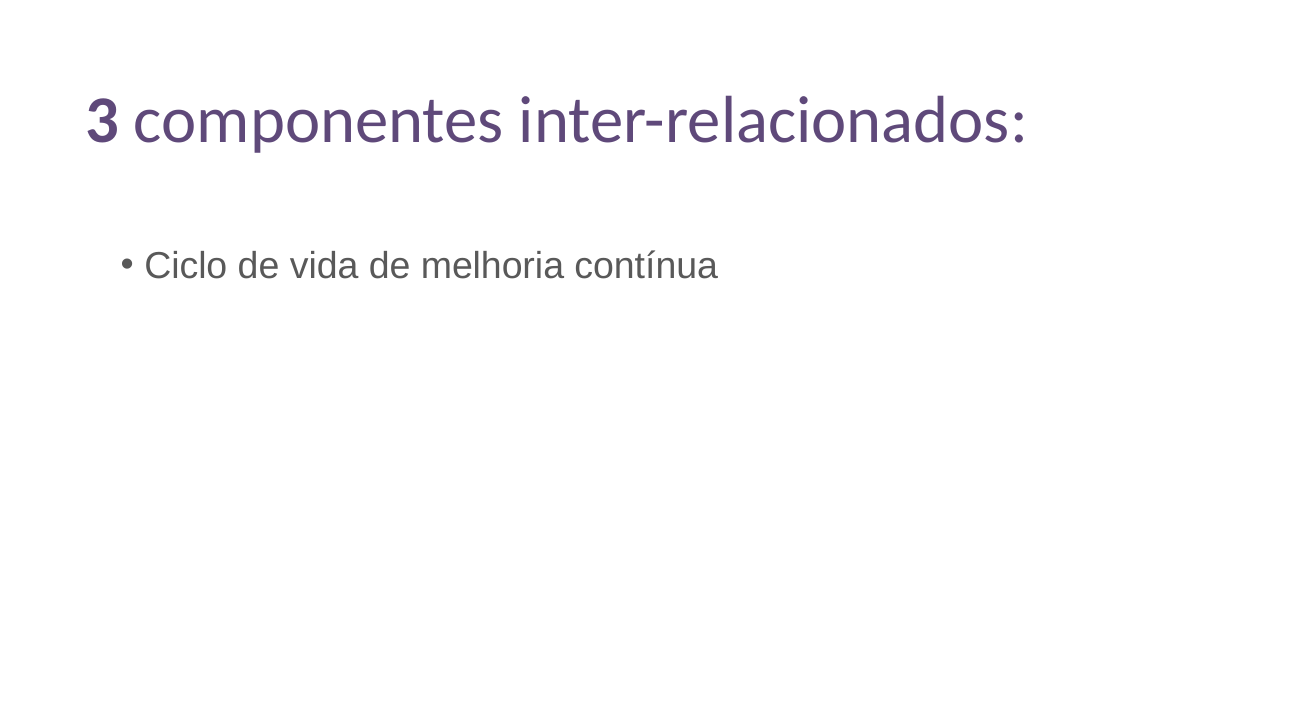

3 componentes inter-relacionados:
 Ciclo de vida de melhoria contínua